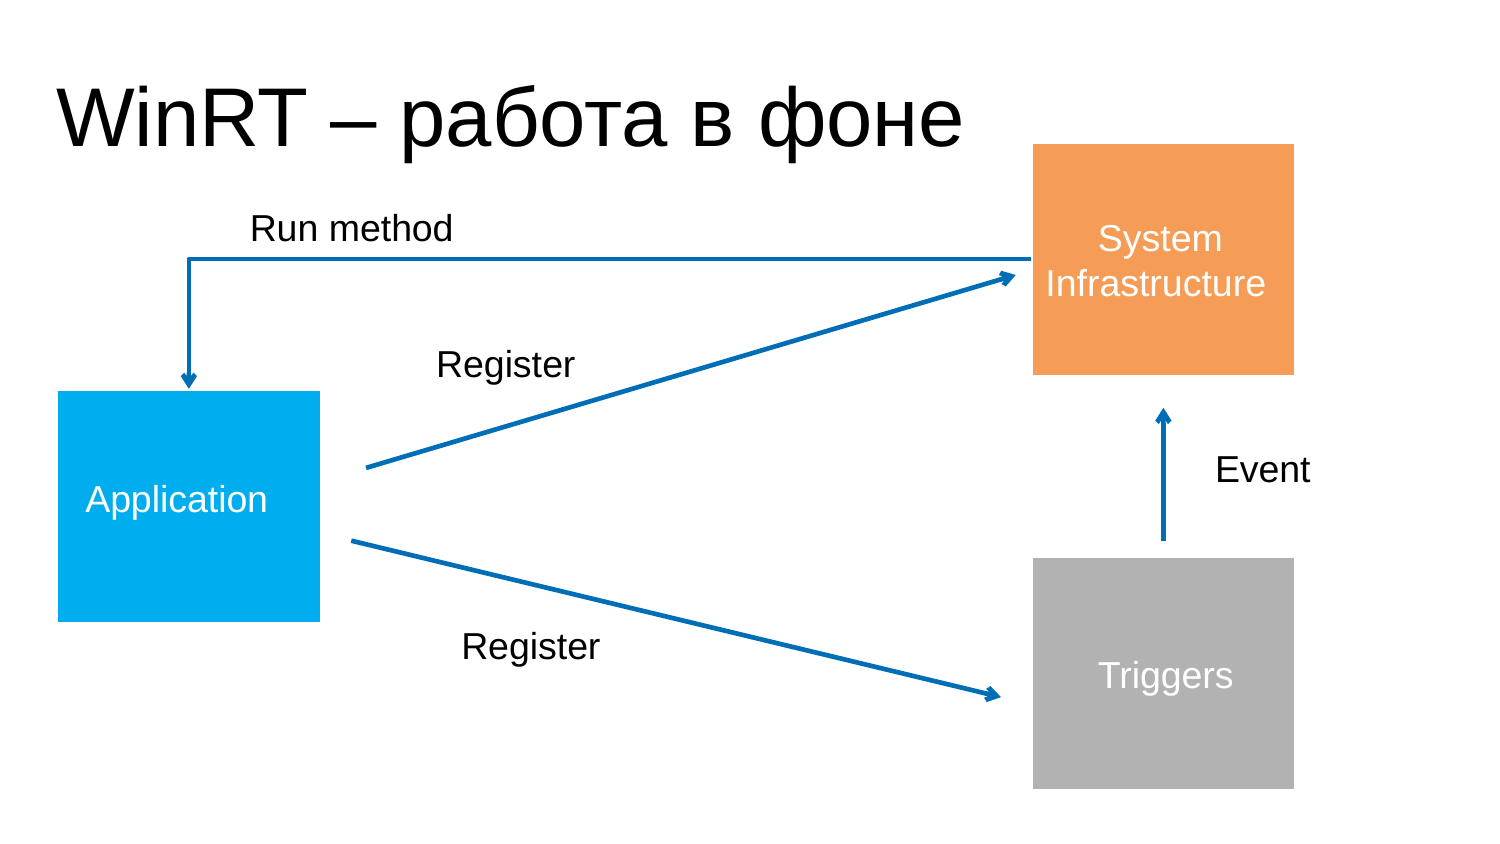

# WinRT – работа в фоне

Run method
     System
Infrastructure
Register

Event
Application

Not Running
Suspended
Register
     Triggers